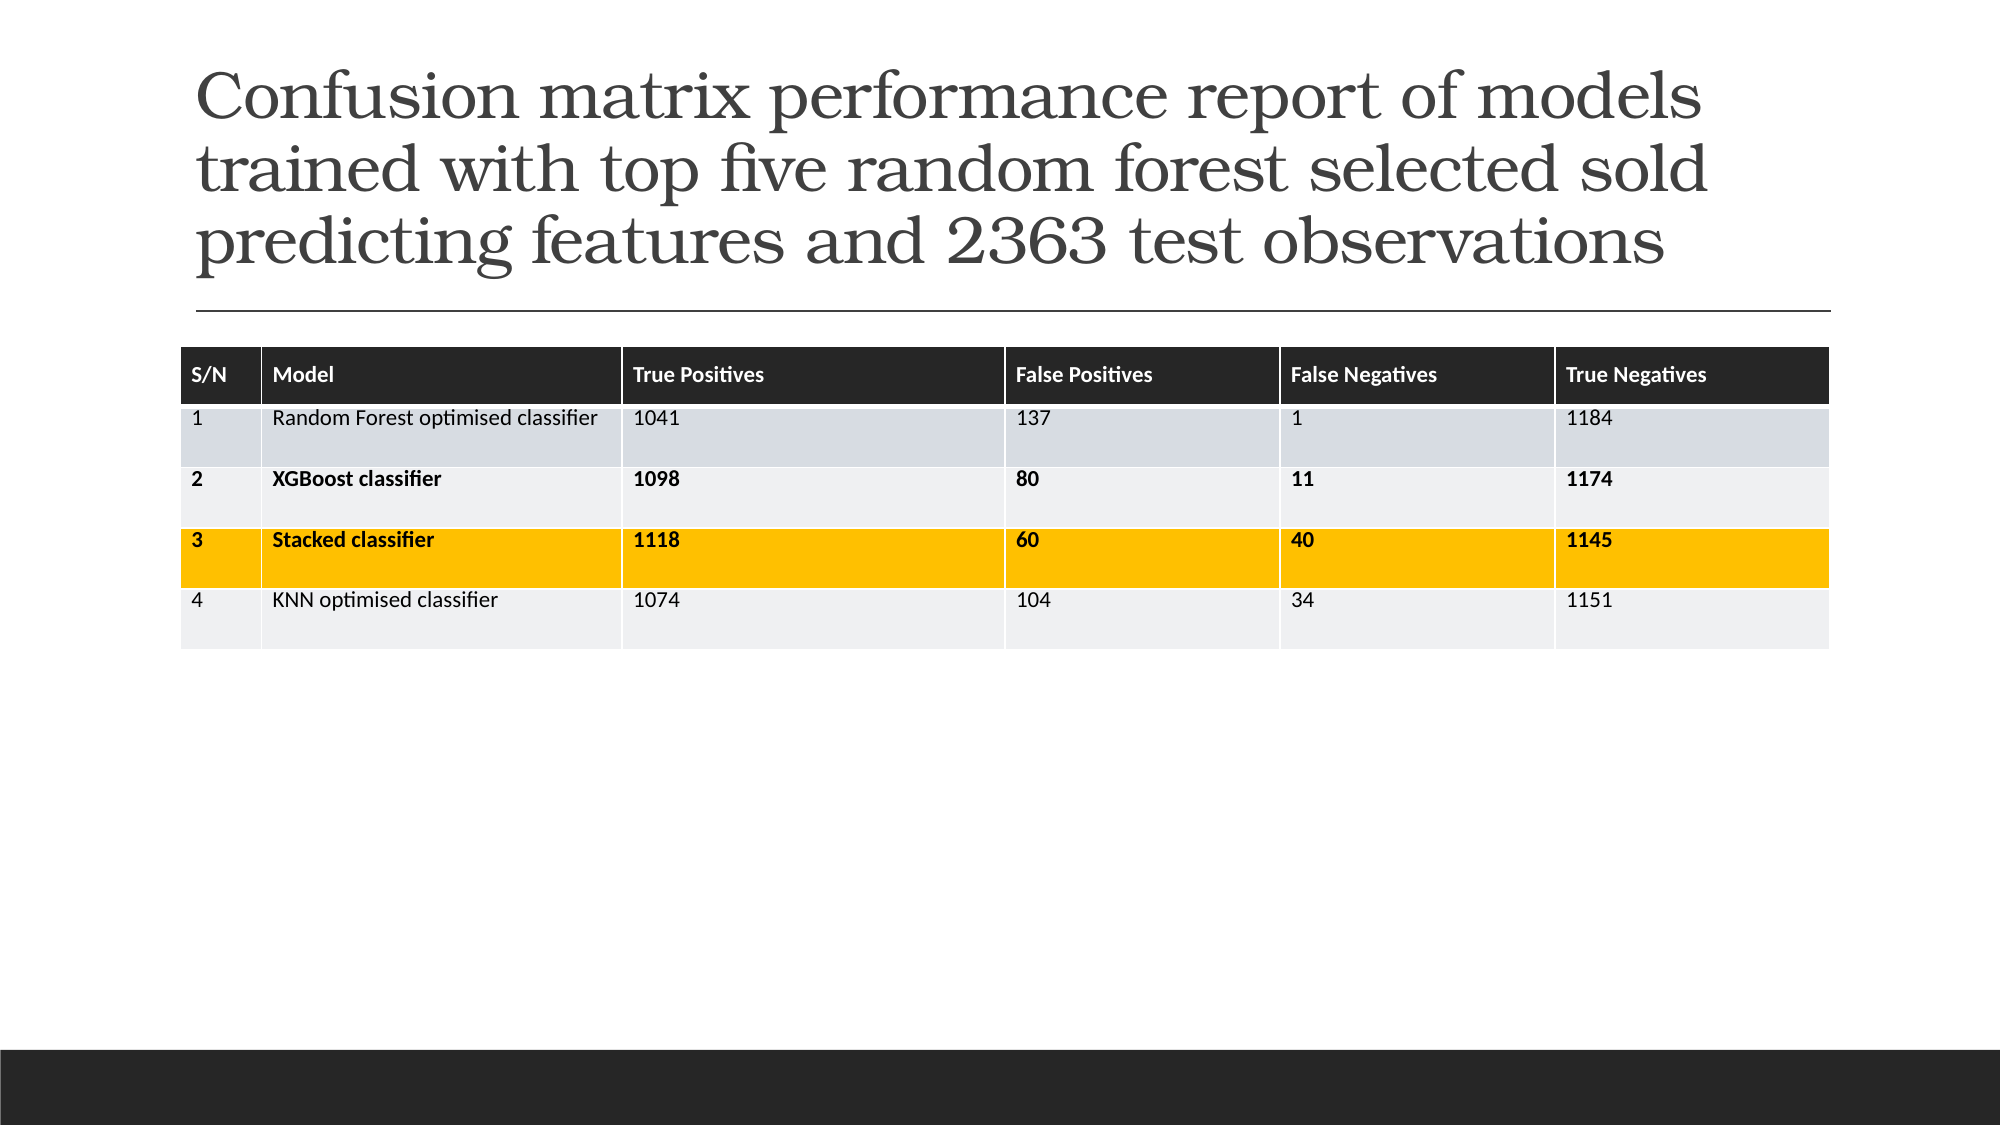

# Confusion matrix performance report of models trained with top five random forest selected sold predicting features and 2363 test observations
| S/N | Model | True Positives | False Positives | False Negatives | True Negatives |
| --- | --- | --- | --- | --- | --- |
| 1 | Random Forest optimised classifier | 1041 | 137 | 1 | 1184 |
| 2 | XGBoost classifier | 1098 | 80 | 11 | 1174 |
| 3 | Stacked classifier | 1118 | 60 | 40 | 1145 |
| 4 | KNN optimised classifier | 1074 | 104 | 34 | 1151 |